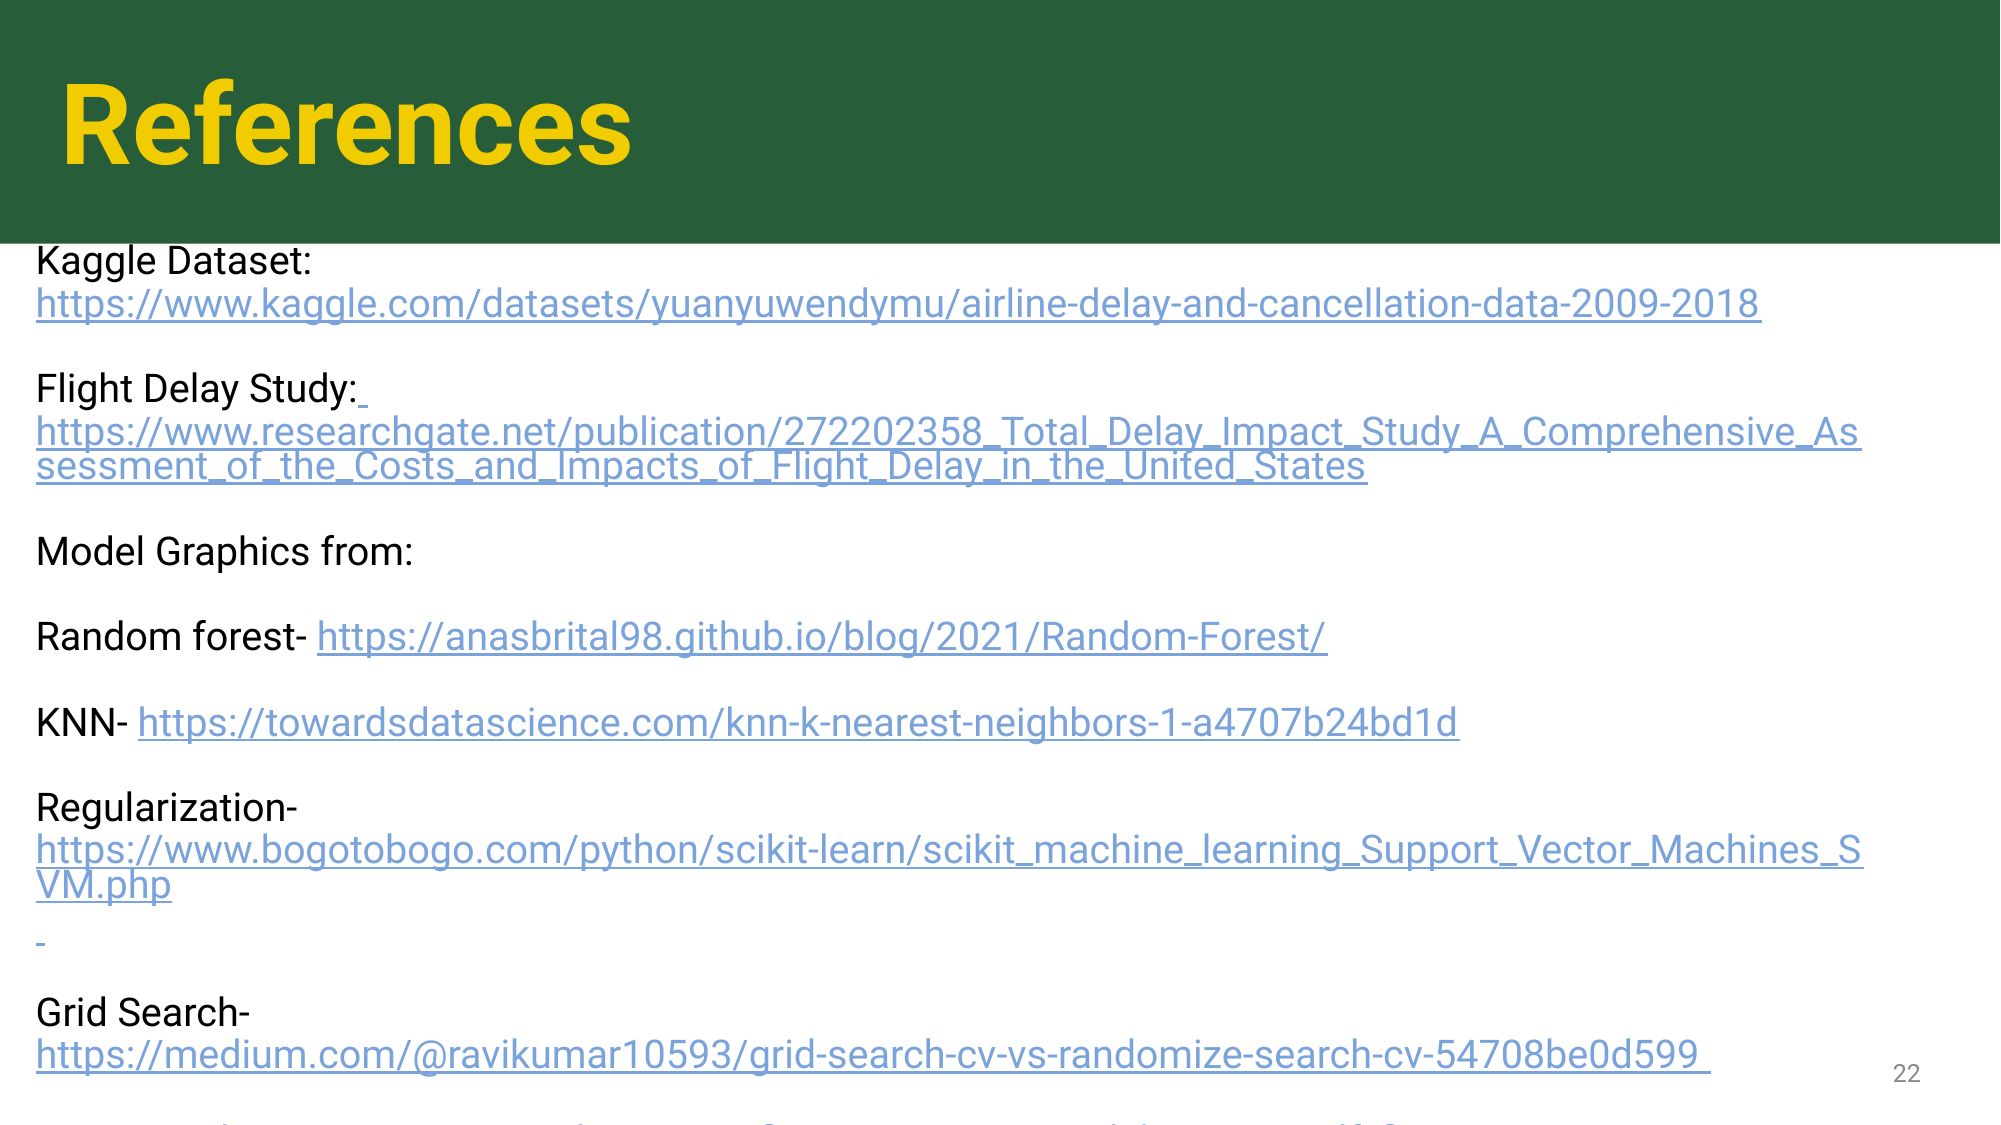

# References
Kaggle Dataset: https://www.kaggle.com/datasets/yuanyuwendymu/airline-delay-and-cancellation-data-2009-2018

Flight Delay Study: https://www.researchgate.net/publication/272202358_Total_Delay_Impact_Study_A_Comprehensive_Assessment_of_the_Costs_and_Impacts_of_Flight_Delay_in_the_United_States

Model Graphics from:

Random forest- https://anasbrital98.github.io/blog/2021/Random-Forest/

KNN- https://towardsdatascience.com/knn-k-nearest-neighbors-1-a4707b24bd1d

Regularization- https://www.bogotobogo.com/python/scikit-learn/scikit_machine_learning_Support_Vector_Machines_SVM.php

Grid Search- https://medium.com/@ravikumar10593/grid-search-cv-vs-randomize-search-cv-54708be0d599

XGBoost - https://www.researchgate.net/figure/XGBoost-model-Source-Self_fig2_350874464
22